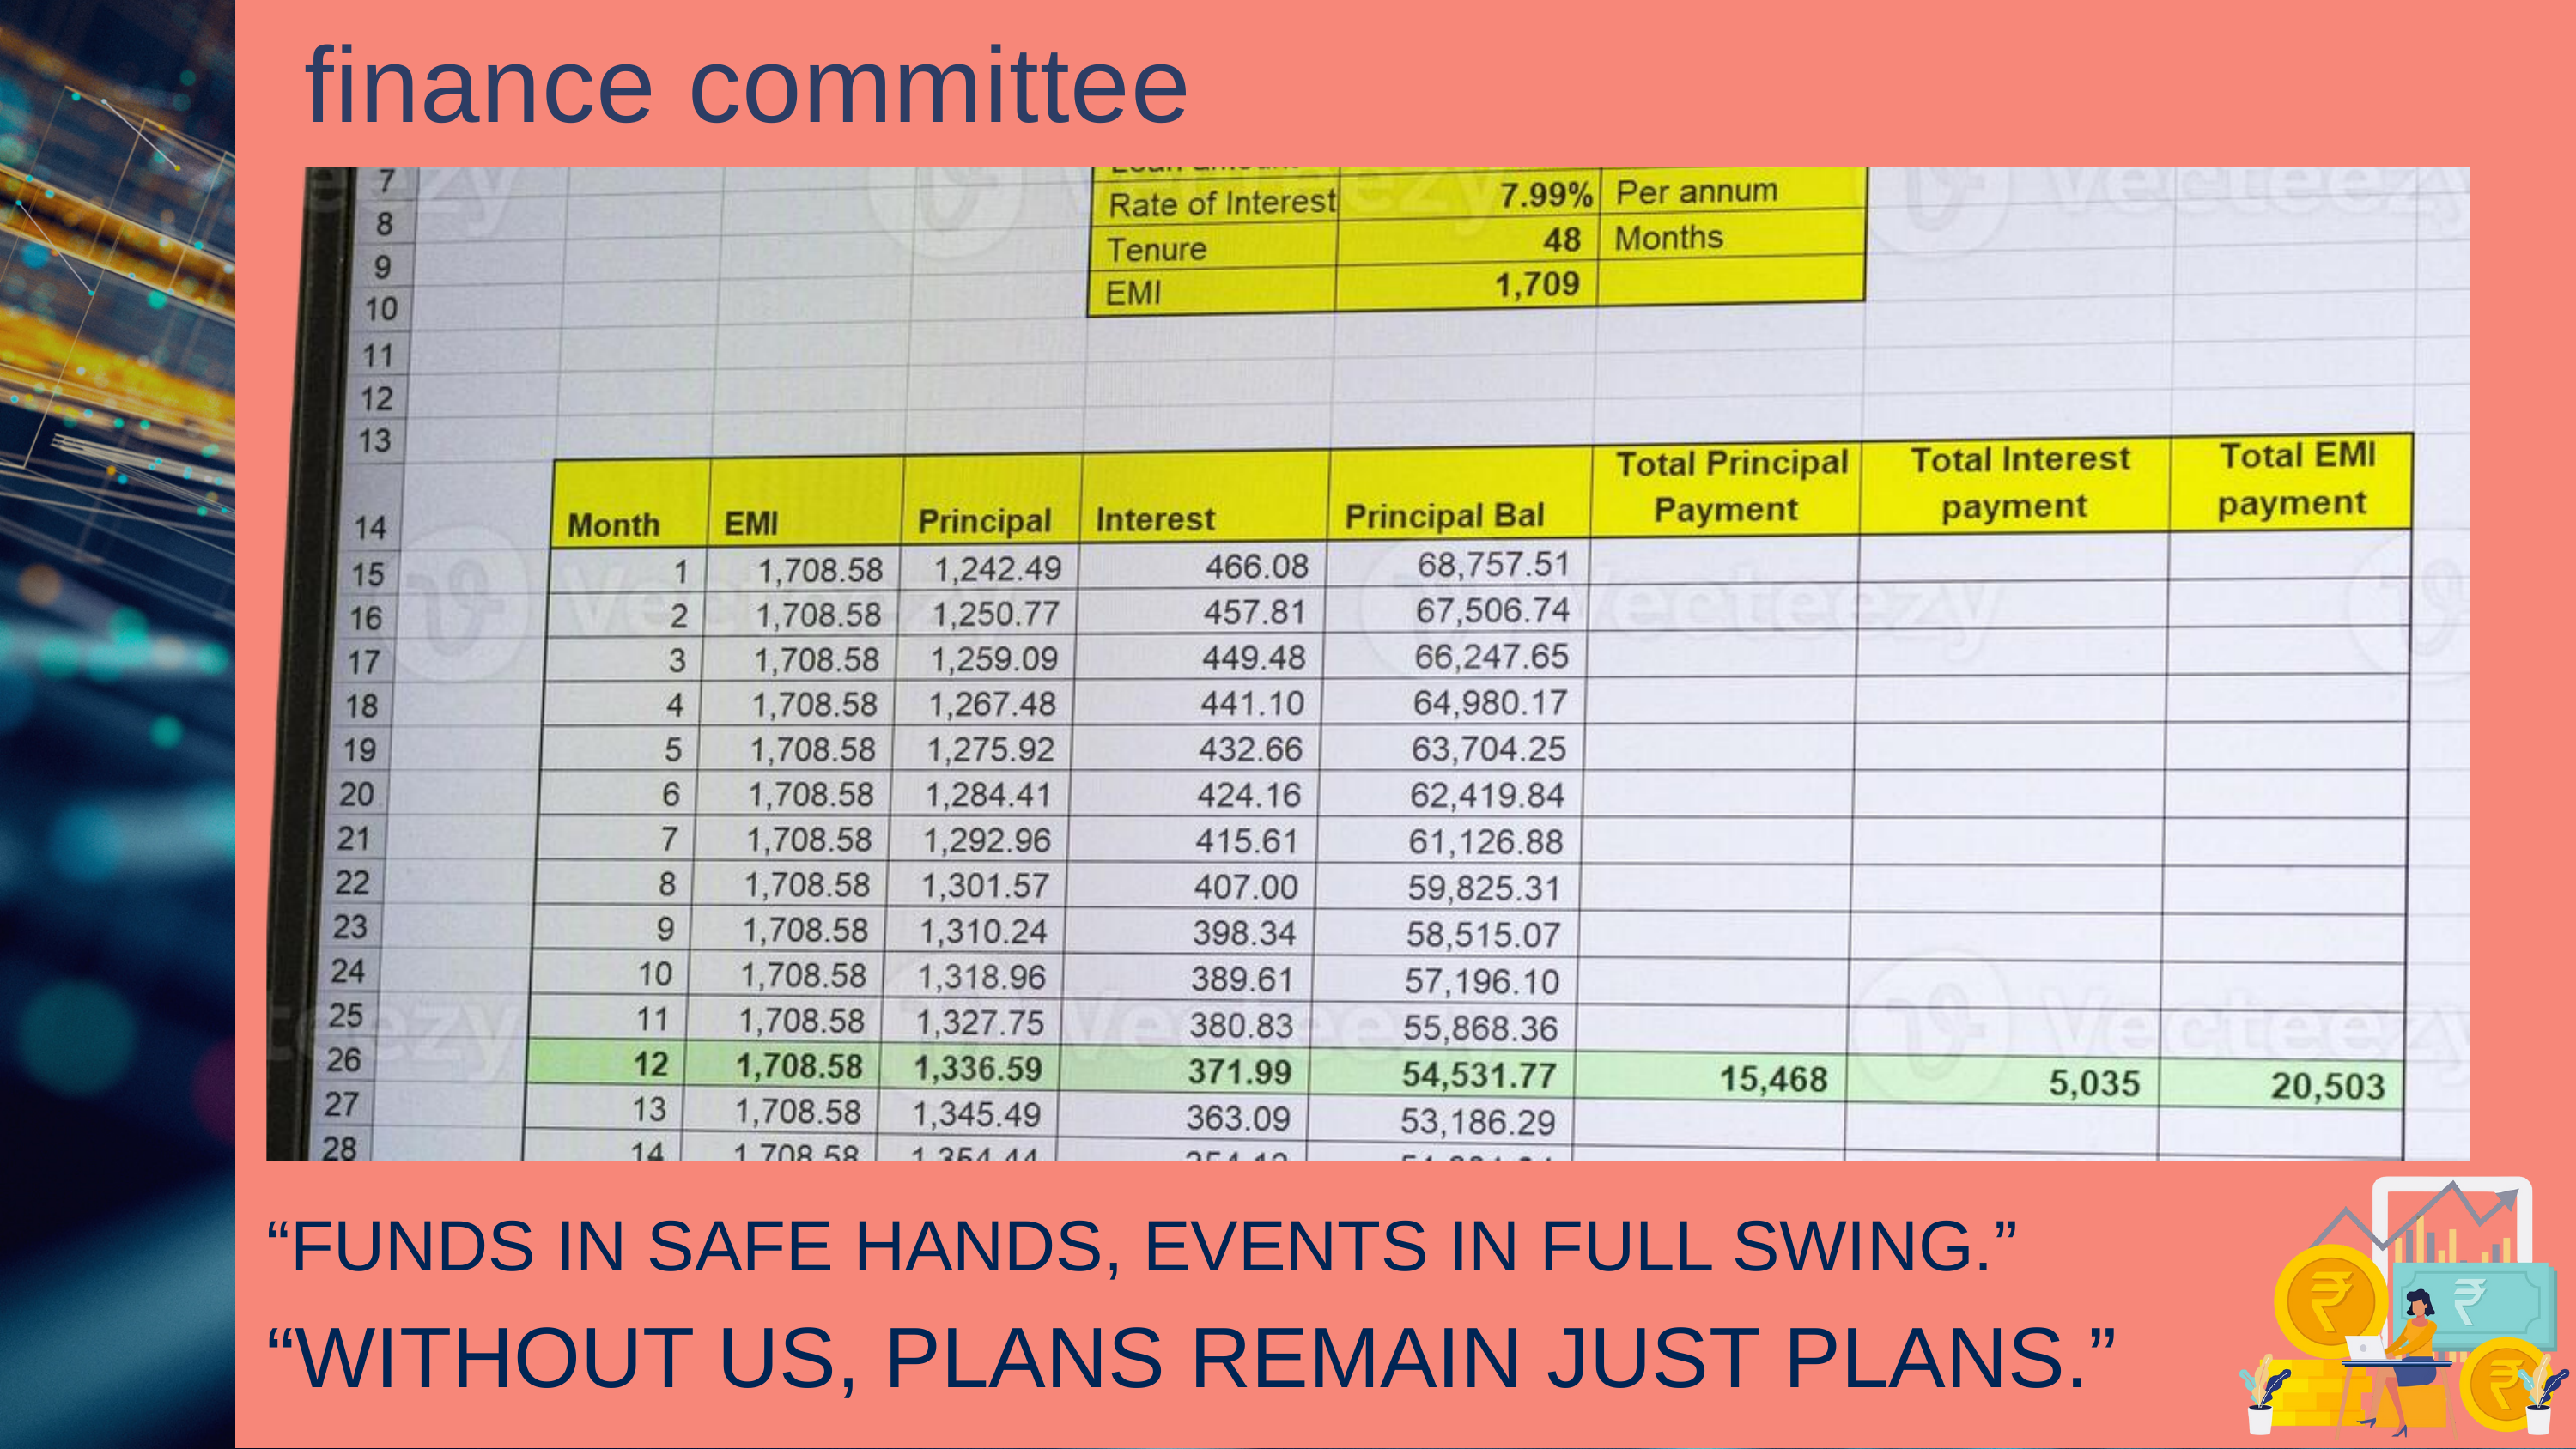

finance committee

“FUNDS IN SAFE HANDS, EVENTS IN FULL SWING.”
“WITHOUT US, PLANS REMAIN JUST PLANS.”